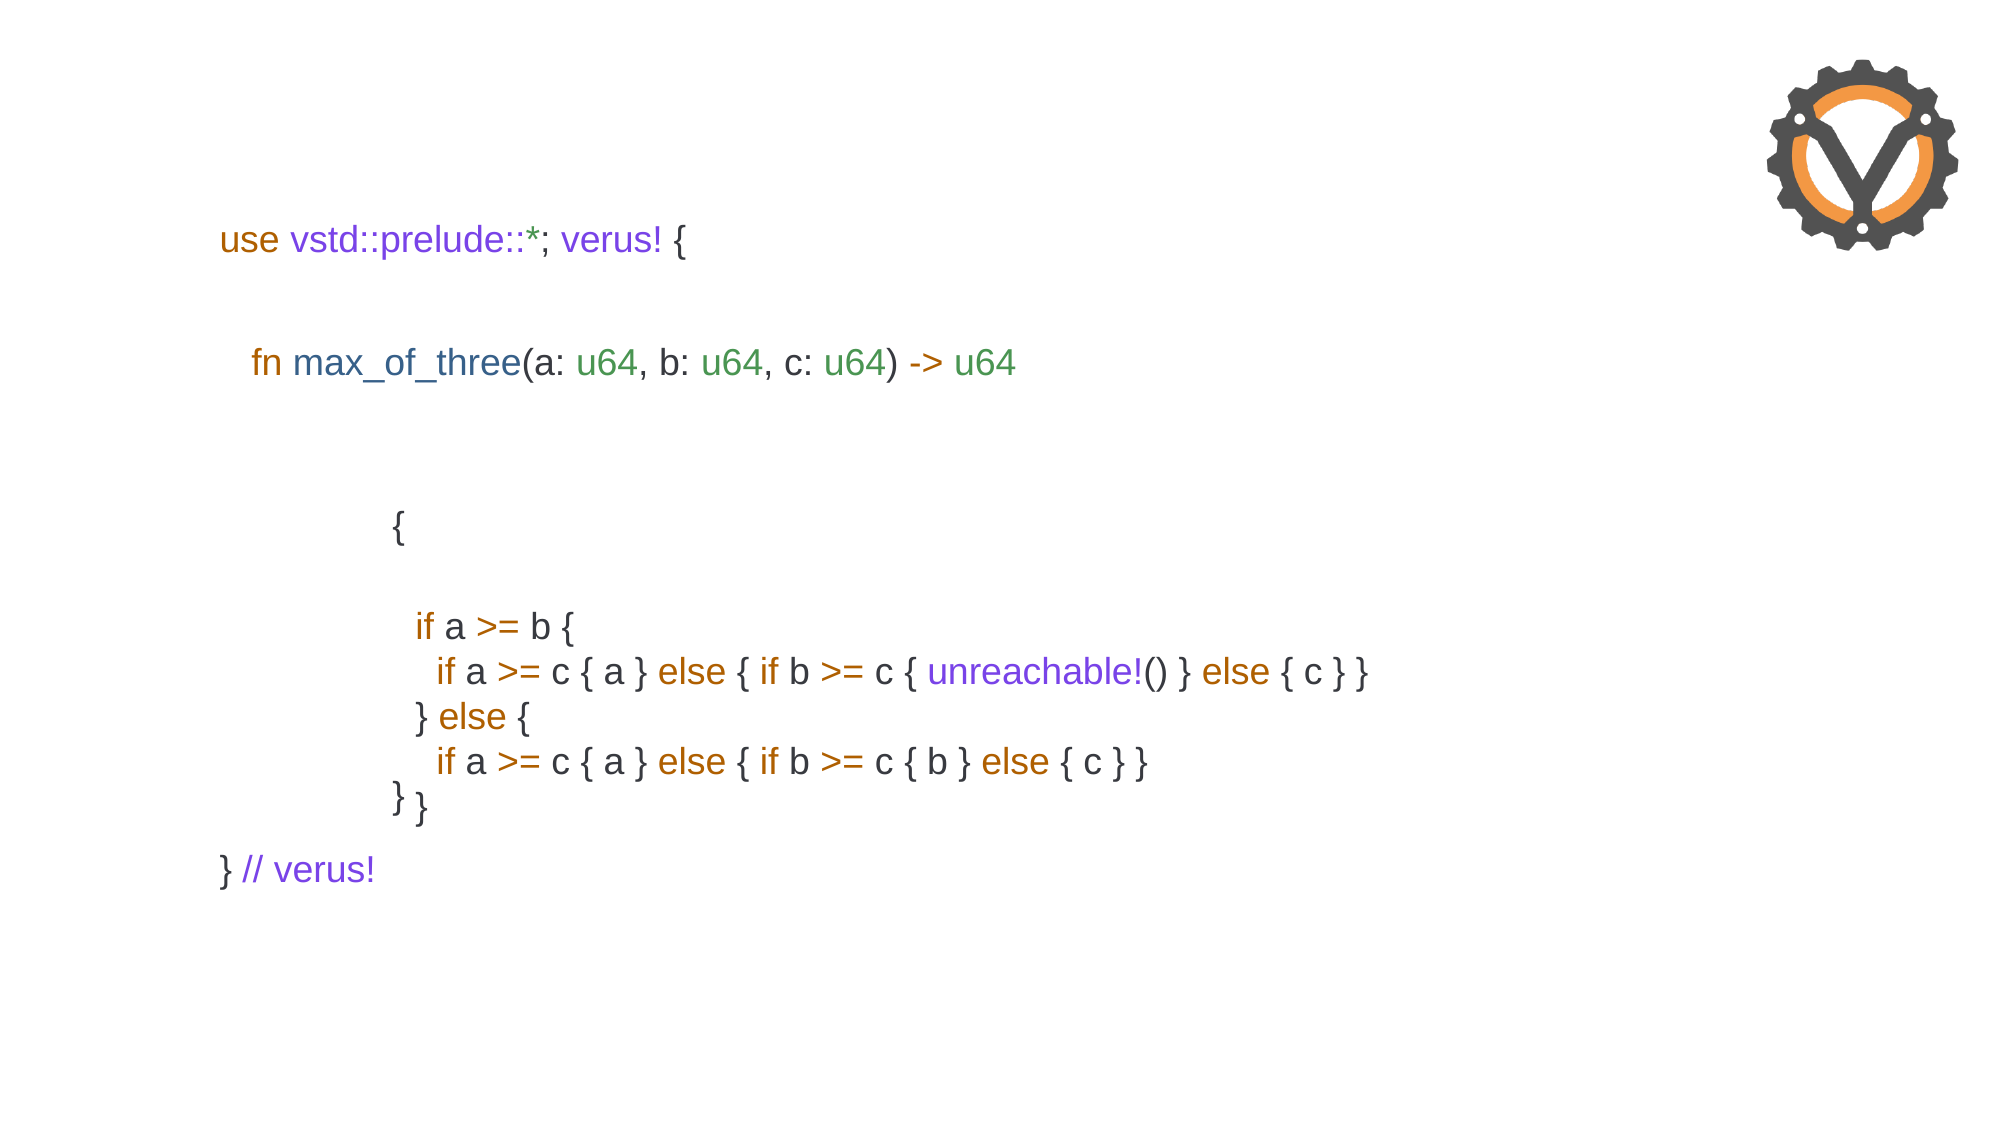

use vstd::prelude::*; verus! {

} // verus!

{

}
fn max_of_three(a: u64, b: u64, c: u64) -> u64
  if a >= b {
    if a >= c { a } else { if b >= c { unreachable!() } else { c } }
  } else {
    if a >= c { a } else { if b >= c { b } else { c } }
  }
10